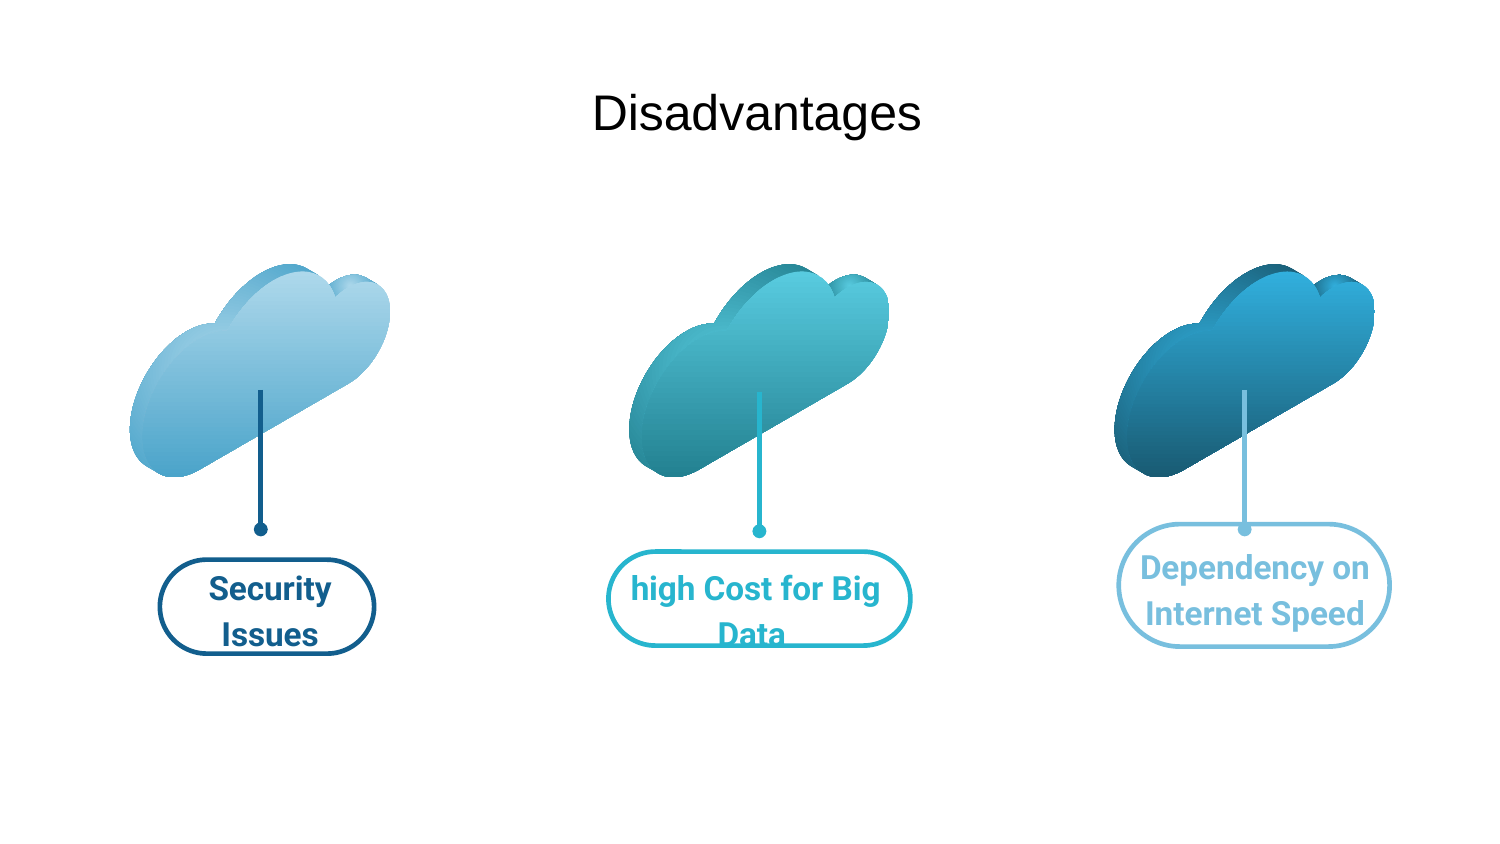

# Disadvantages

Dependency on Internet Speed

 high Cost for Big Data
Security Issues